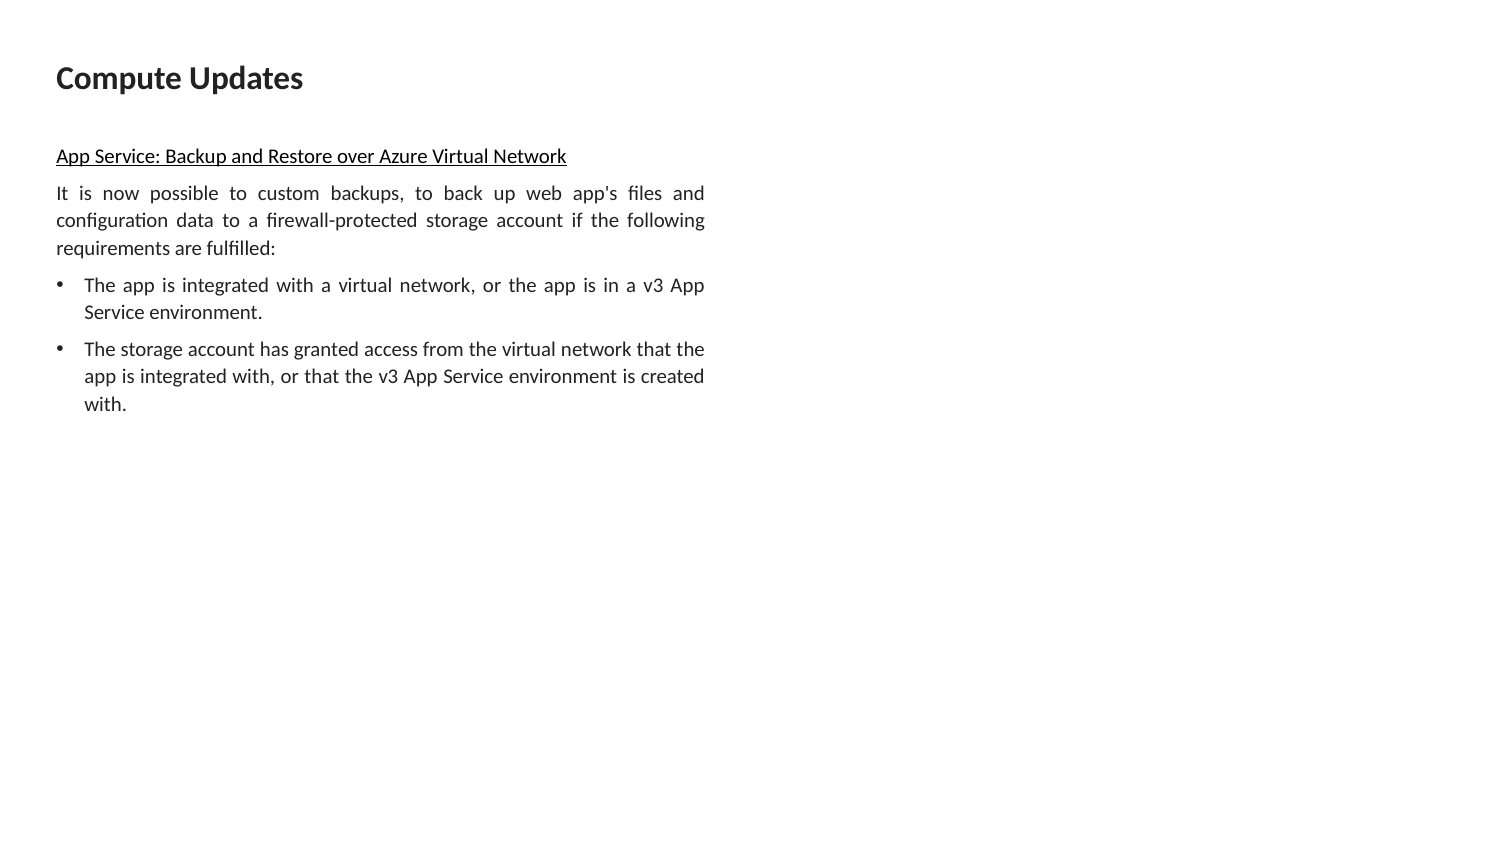

# Compute Updates
App Service: Backup and Restore over Azure Virtual Network
It is now possible to custom backups, to back up web app's files and configuration data to a firewall-protected storage account if the following requirements are fulfilled:
The app is integrated with a virtual network, or the app is in a v3 App Service environment.
The storage account has granted access from the virtual network that the app is integrated with, or that the v3 App Service environment is created with.